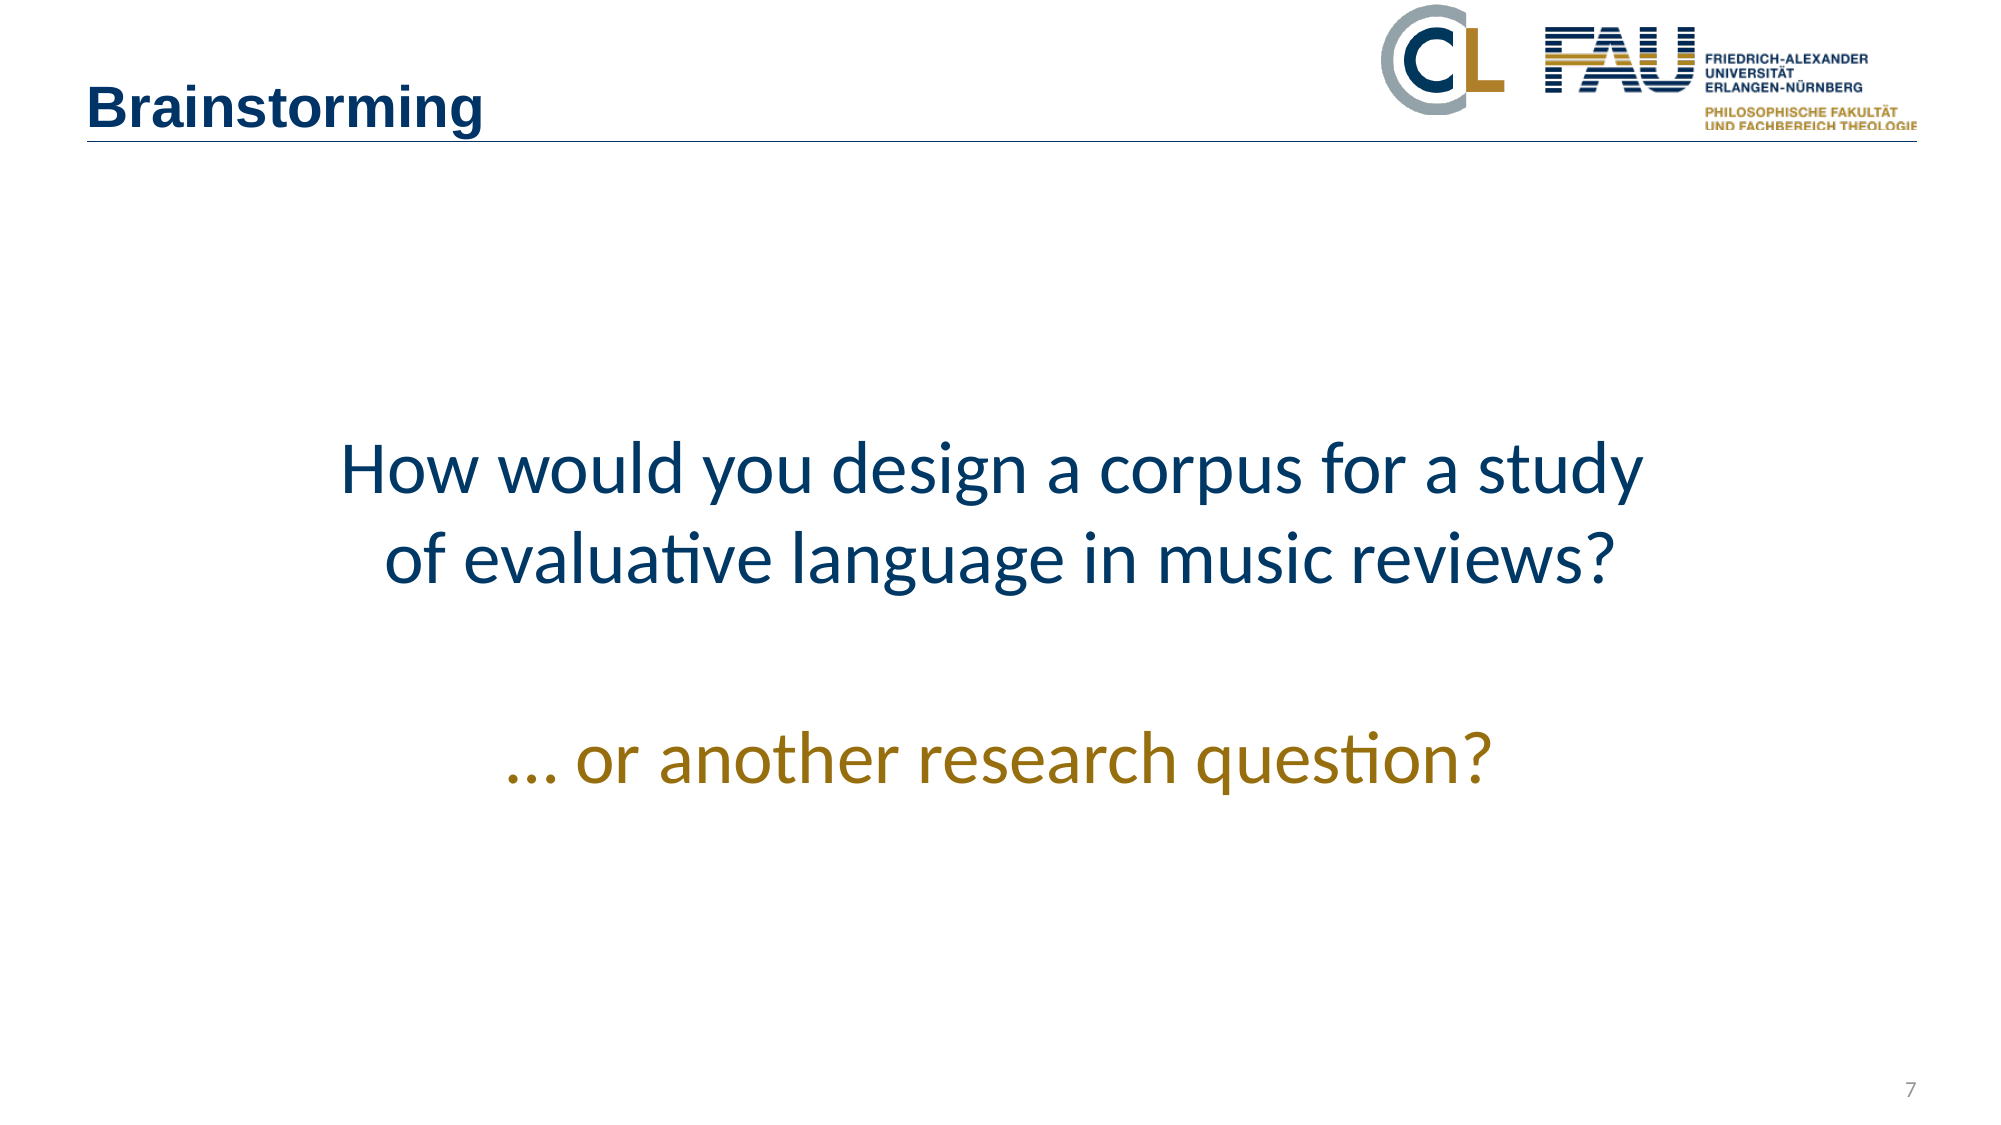

# Brainstorming
How would you design a corpus for a study
of evaluative language in music reviews?

… or another research question?
7